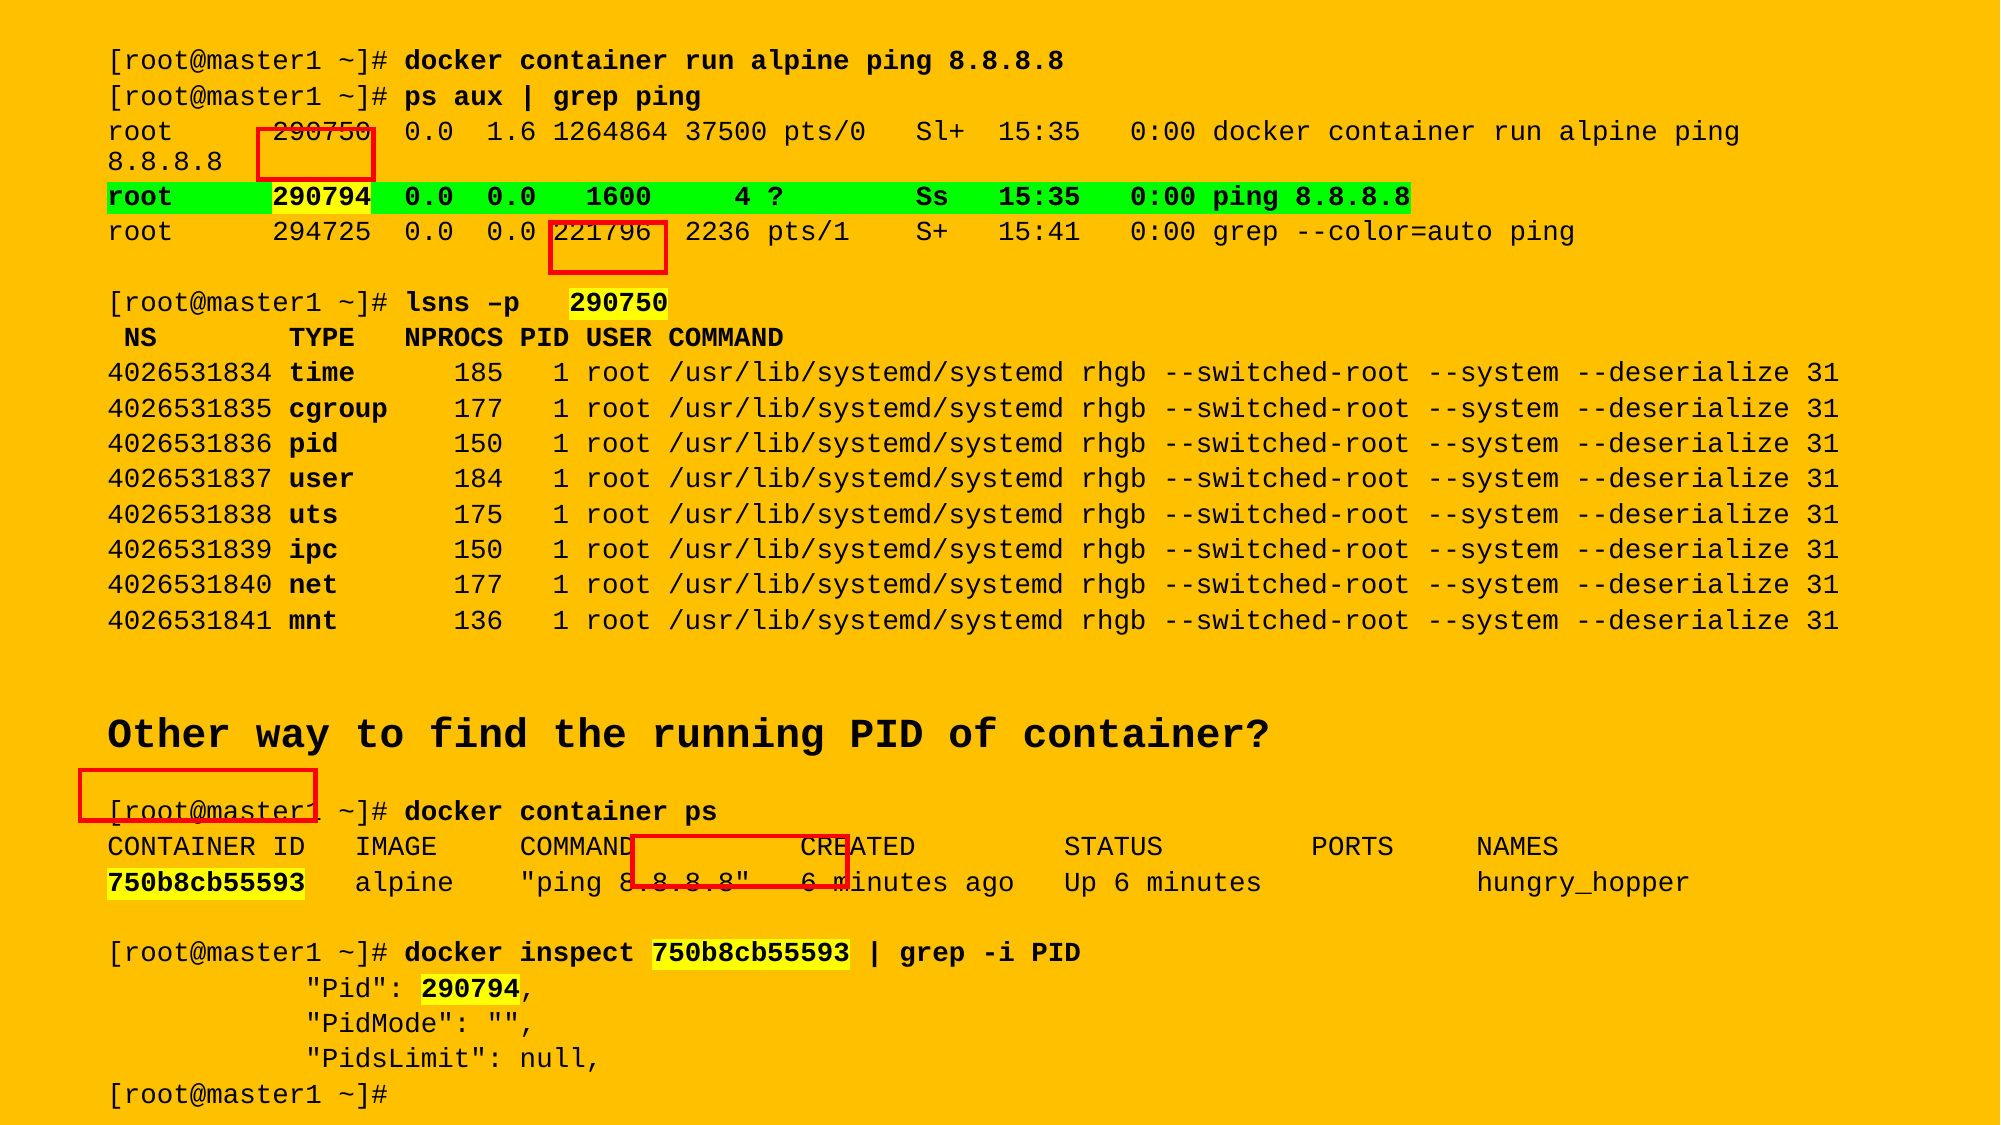

[root@master1 ~]# docker container run alpine ping 8.8.8.8
[root@master1 ~]# ps aux | grep ping
root      290750  0.0  1.6 1264864 37500 pts/0   Sl+  15:35   0:00 docker container run alpine ping 8.8.8.8
root      290794  0.0  0.0   1600     4 ?        Ss   15:35   0:00 ping 8.8.8.8
root      294725  0.0  0.0 221796  2236 pts/1    S+   15:41   0:00 grep --color=auto ping

[root@master1 ~]# lsns –p   290750
 NS        TYPE   NPROCS PID USER COMMAND
4026531834 time      185   1 root /usr/lib/systemd/systemd rhgb --switched-root --system --deserialize 31
4026531835 cgroup    177   1 root /usr/lib/systemd/systemd rhgb --switched-root --system --deserialize 31
4026531836 pid       150   1 root /usr/lib/systemd/systemd rhgb --switched-root --system --deserialize 31
4026531837 user      184   1 root /usr/lib/systemd/systemd rhgb --switched-root --system --deserialize 31
4026531838 uts       175   1 root /usr/lib/systemd/systemd rhgb --switched-root --system --deserialize 31
4026531839 ipc       150   1 root /usr/lib/systemd/systemd rhgb --switched-root --system --deserialize 31
4026531840 net       177   1 root /usr/lib/systemd/systemd rhgb --switched-root --system --deserialize 31
4026531841 mnt       136   1 root /usr/lib/systemd/systemd rhgb --switched-root --system --deserialize 31

Other way to find the running PID of container?

[root@master1 ~]# docker container ps
CONTAINER ID   IMAGE     COMMAND          CREATED         STATUS         PORTS     NAMES
750b8cb55593   alpine    "ping 8.8.8.8"   6 minutes ago   Up 6 minutes             hungry_hopper

[root@master1 ~]# docker inspect 750b8cb55593 | grep -i PID
            "Pid": 290794,
            "PidMode": "",
            "PidsLimit": null,
[root@master1 ~]#